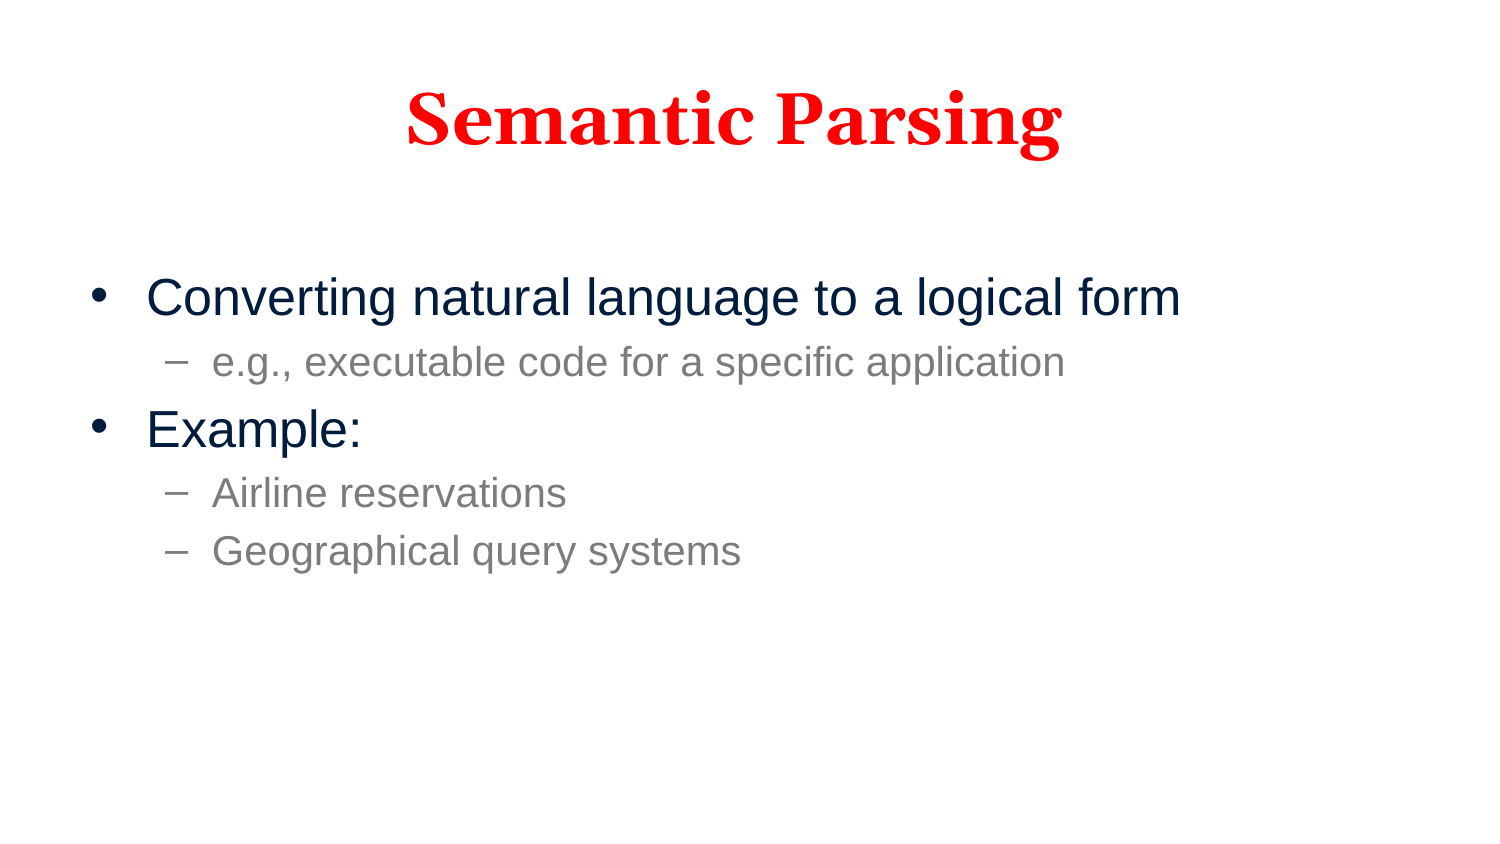

# Semantic Parsing
Converting natural language to a logical form
e.g., executable code for a specific application
Example:
Airline reservations
Geographical query systems